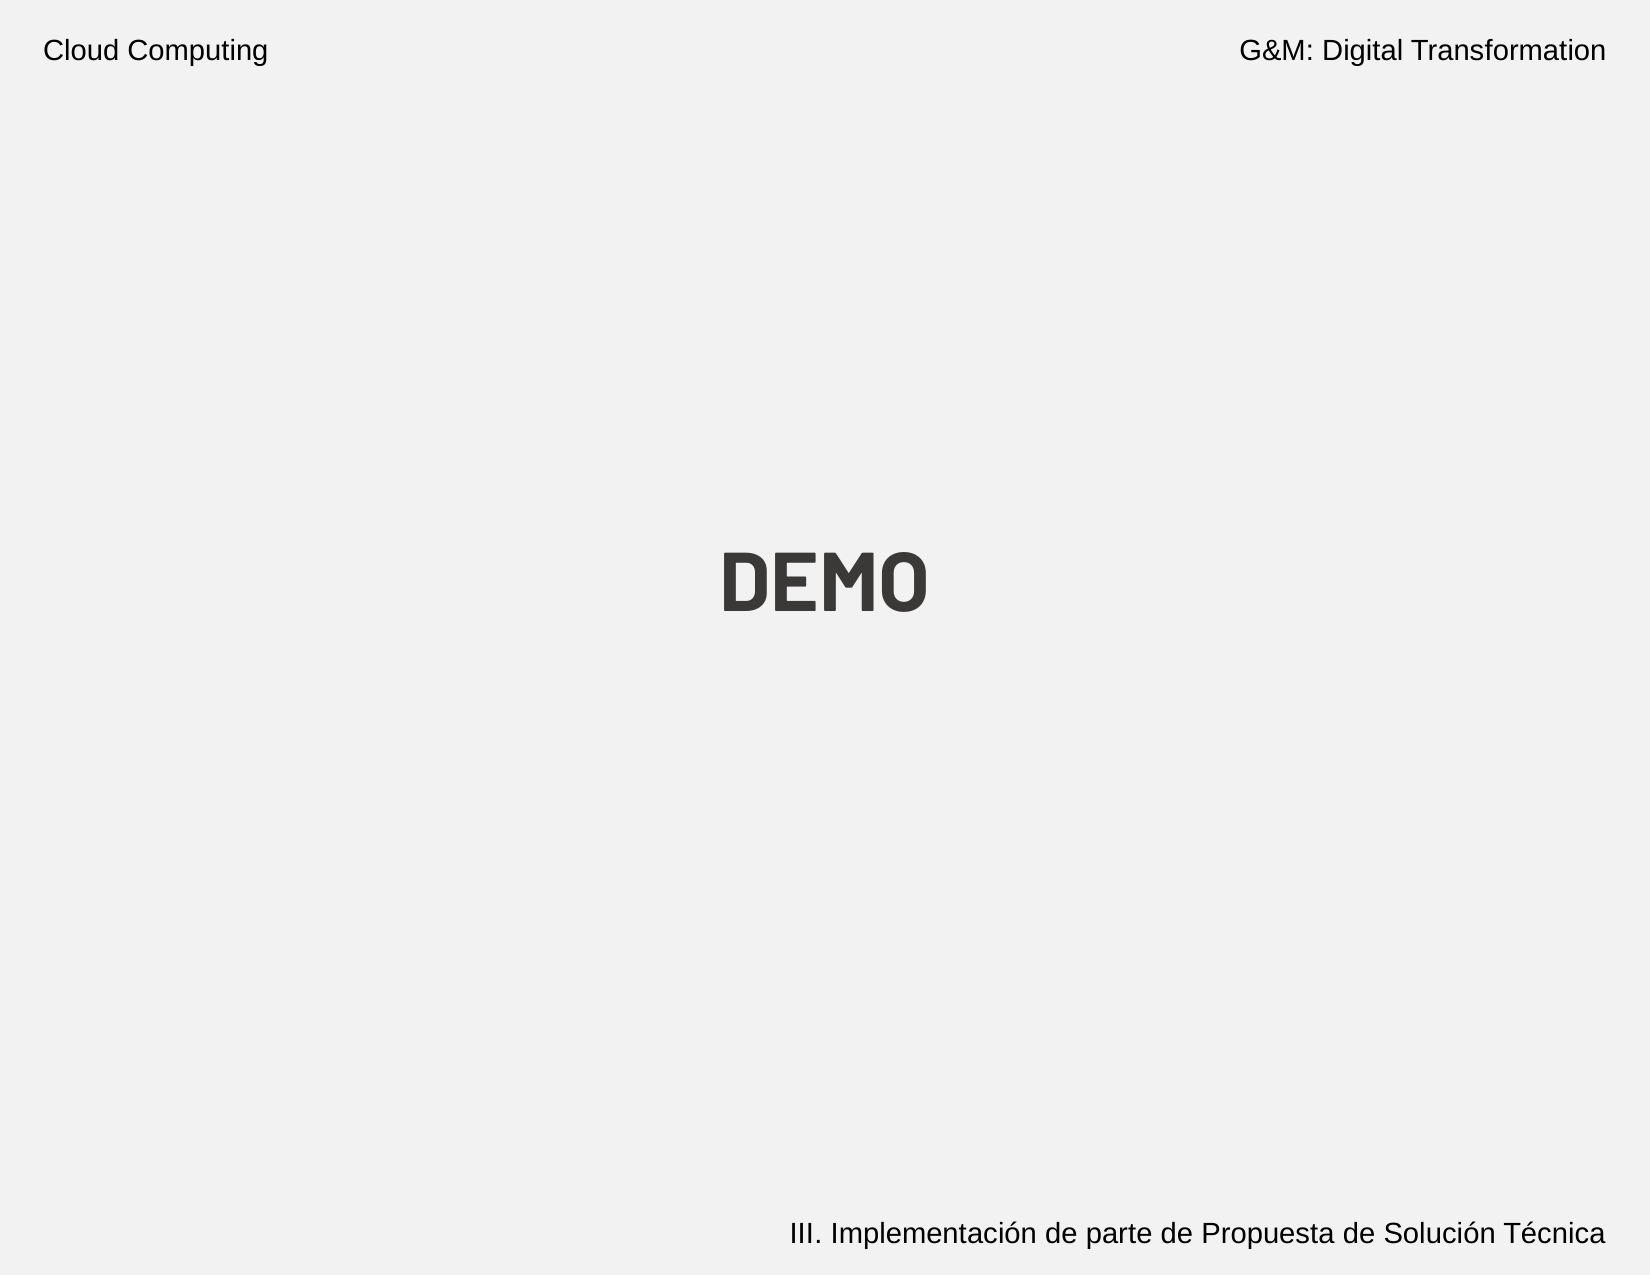

Cloud Computing
G&M: Digital Transformation
DEMO
III. Implementación de parte de Propuesta de Solución Técnica